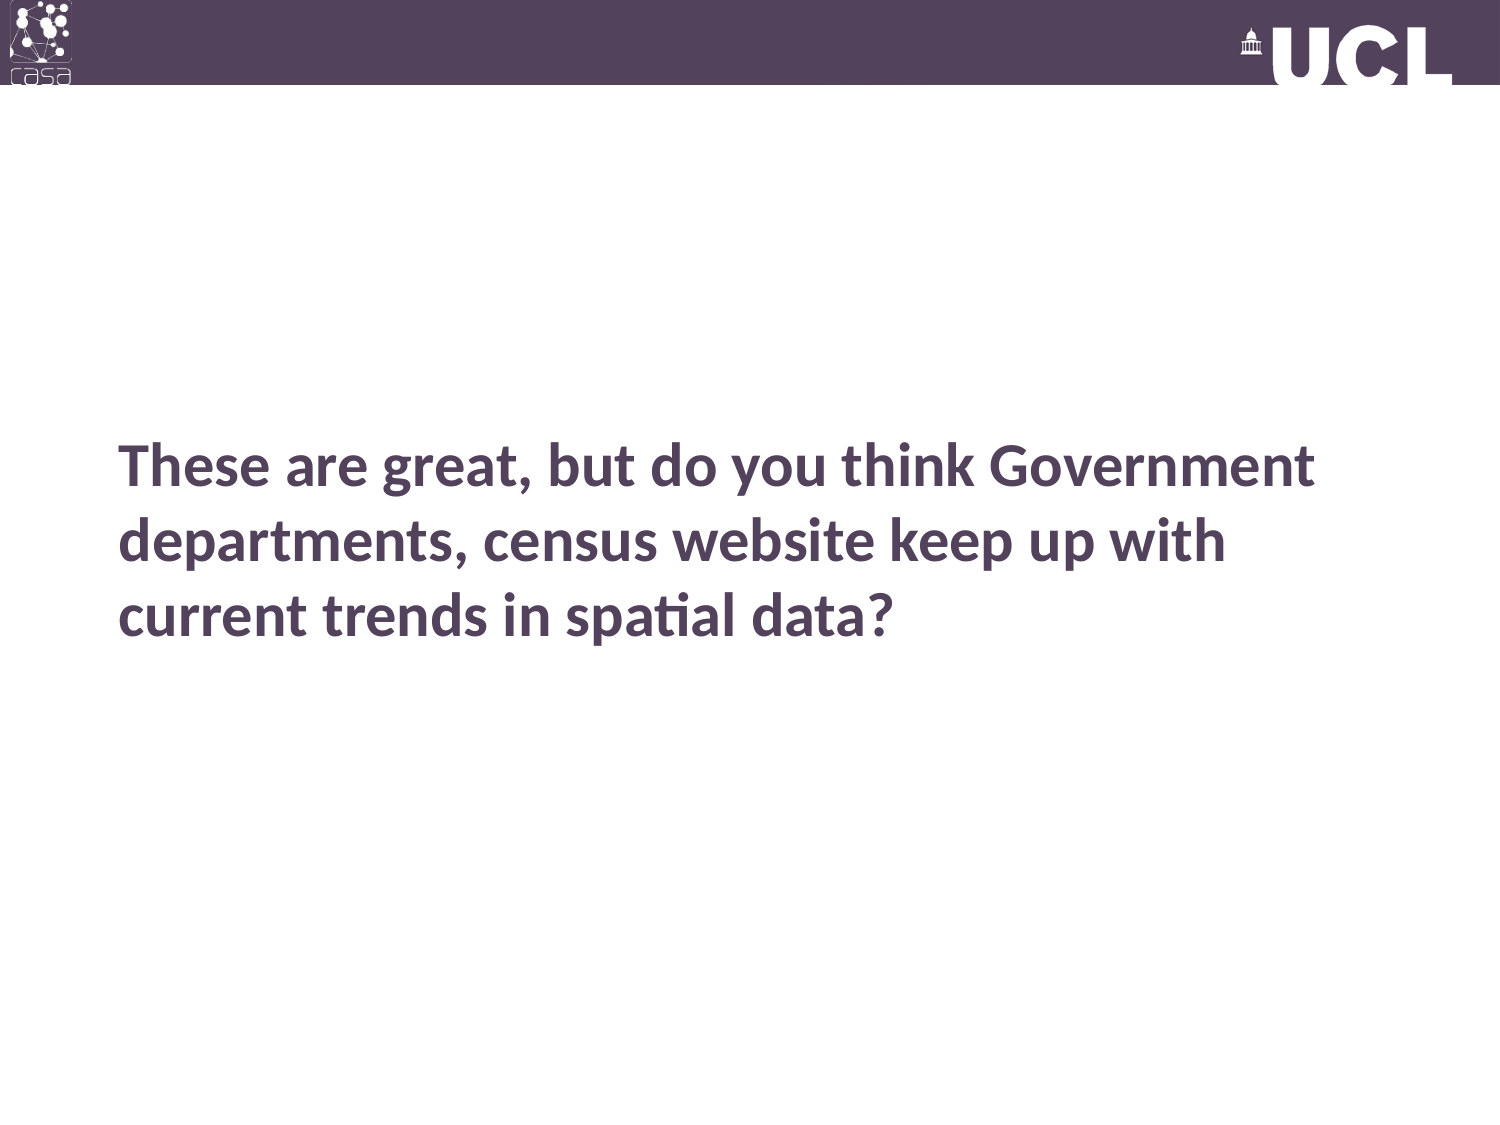

These are great, but do you think Government departments, census website keep up with current trends in spatial data?